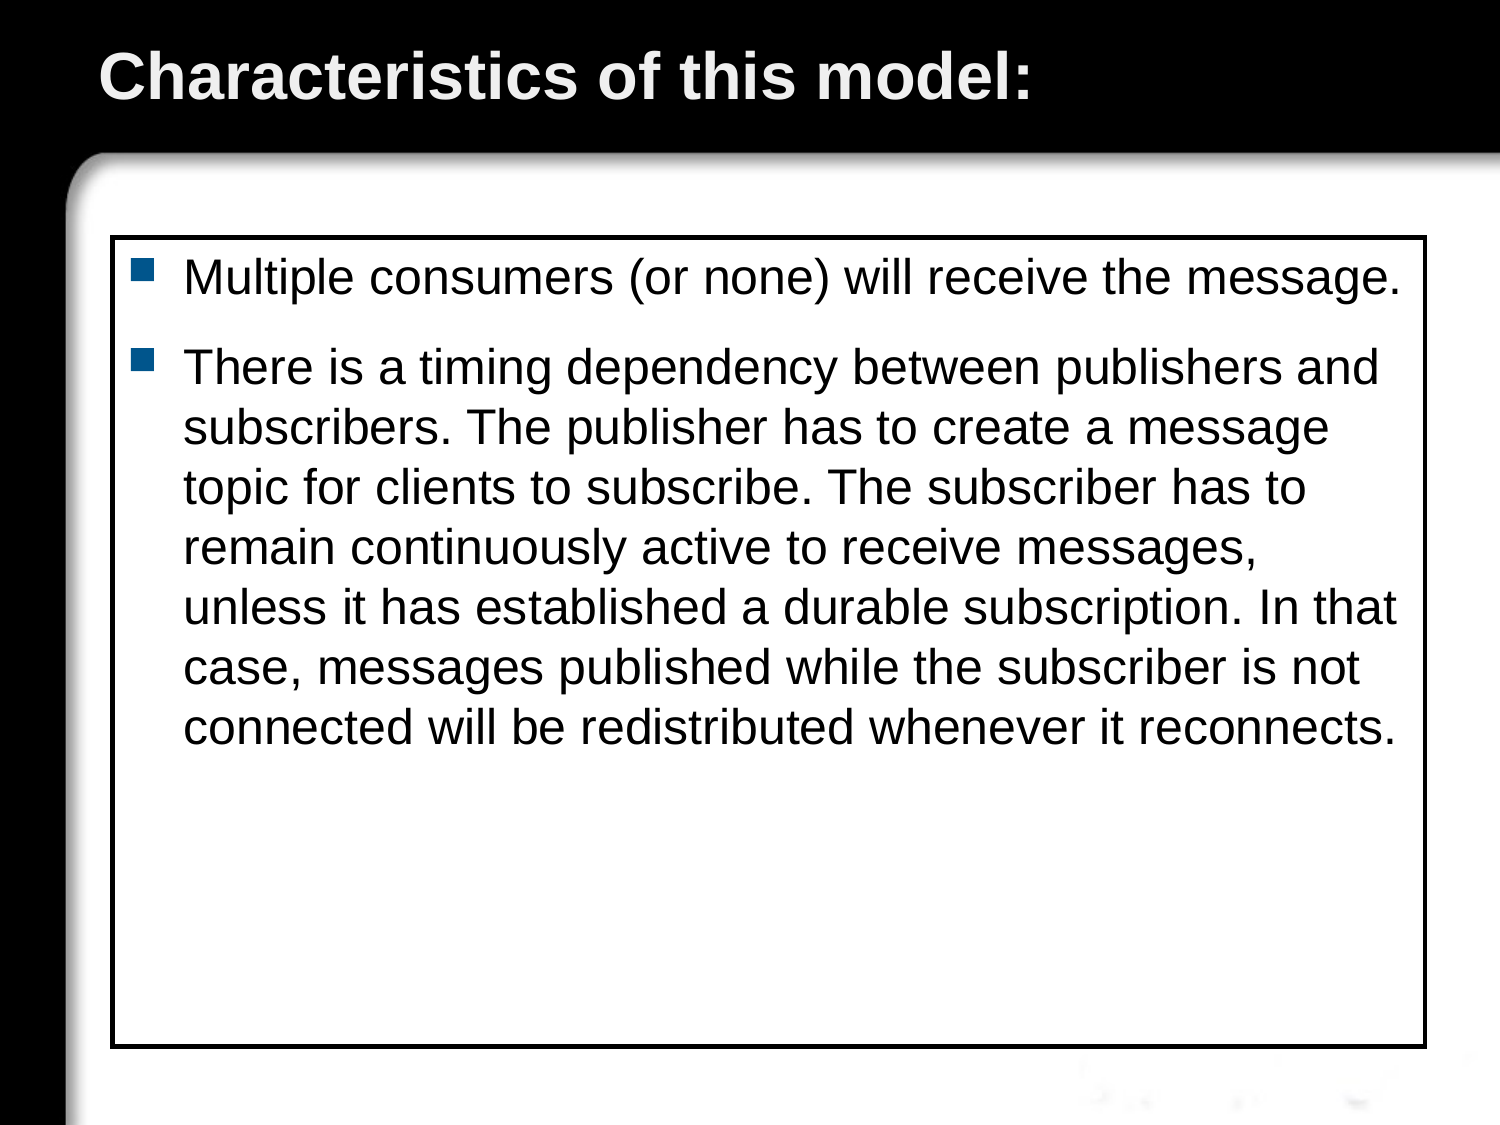

# Characteristics of this model:
Multiple consumers (or none) will receive the message.
There is a timing dependency between publishers and subscribers. The publisher has to create a message topic for clients to subscribe. The subscriber has to remain continuously active to receive messages, unless it has established a durable subscription. In that case, messages published while the subscriber is not connected will be redistributed whenever it reconnects.